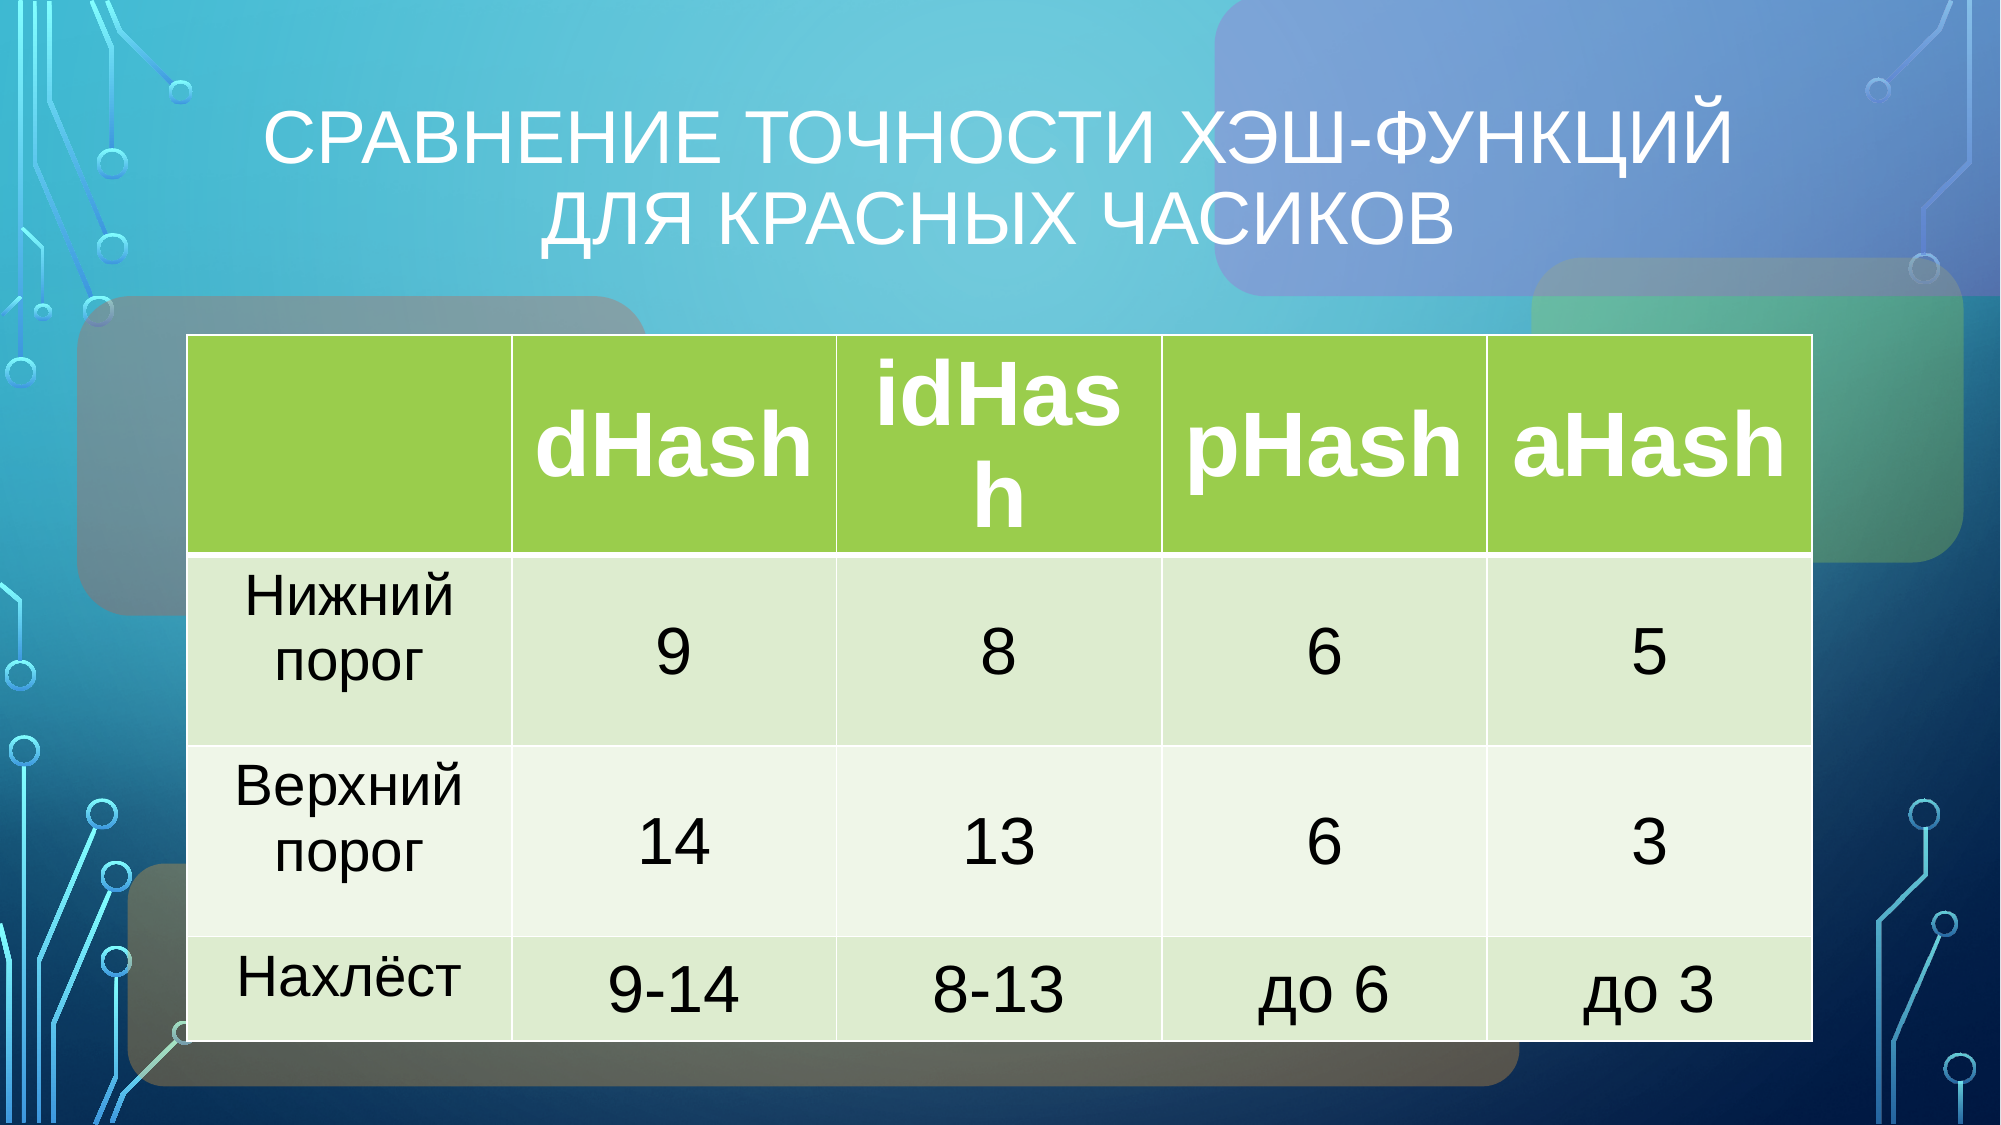

# Сравнение точности хэш-функций Для красных часиков

|  | dHash | idHash | pHash | aHash |
| --- | --- | --- | --- | --- |
| Нижний порог | 9 | 8 | 6 | 5 |
| Верхний порог | 14 | 13 | 6 | 3 |
| Нахлёст | 9-14 | 8-13 | до 6 | до 3 |